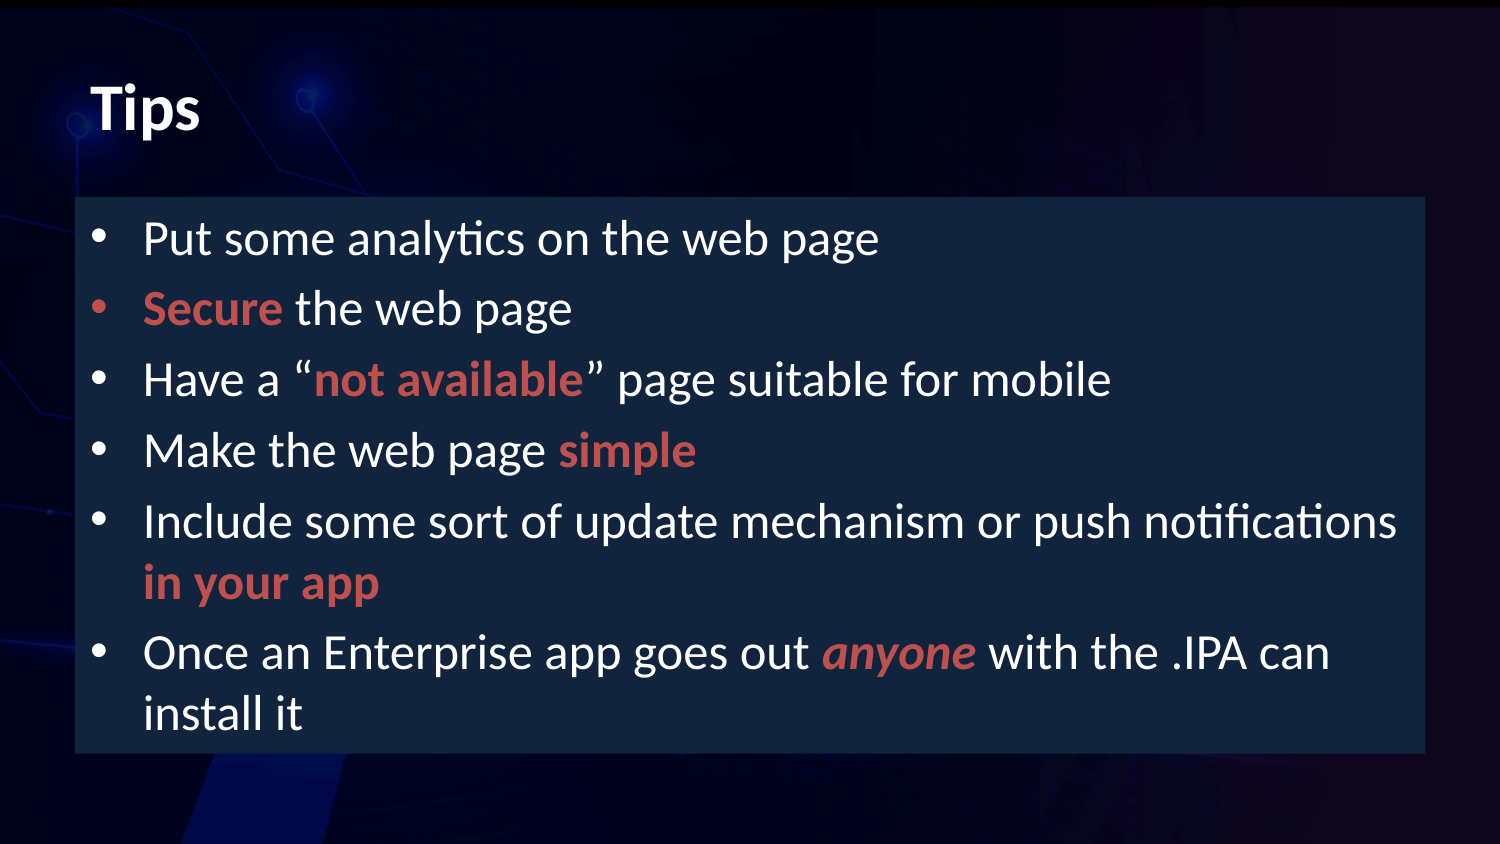

# Tips
Put some analytics on the web page
Secure the web page
Have a “not available” page suitable for mobile
Make the web page simple
Include some sort of update mechanism or push notifications in your app
Once an Enterprise app goes out anyone with the .IPA can install it